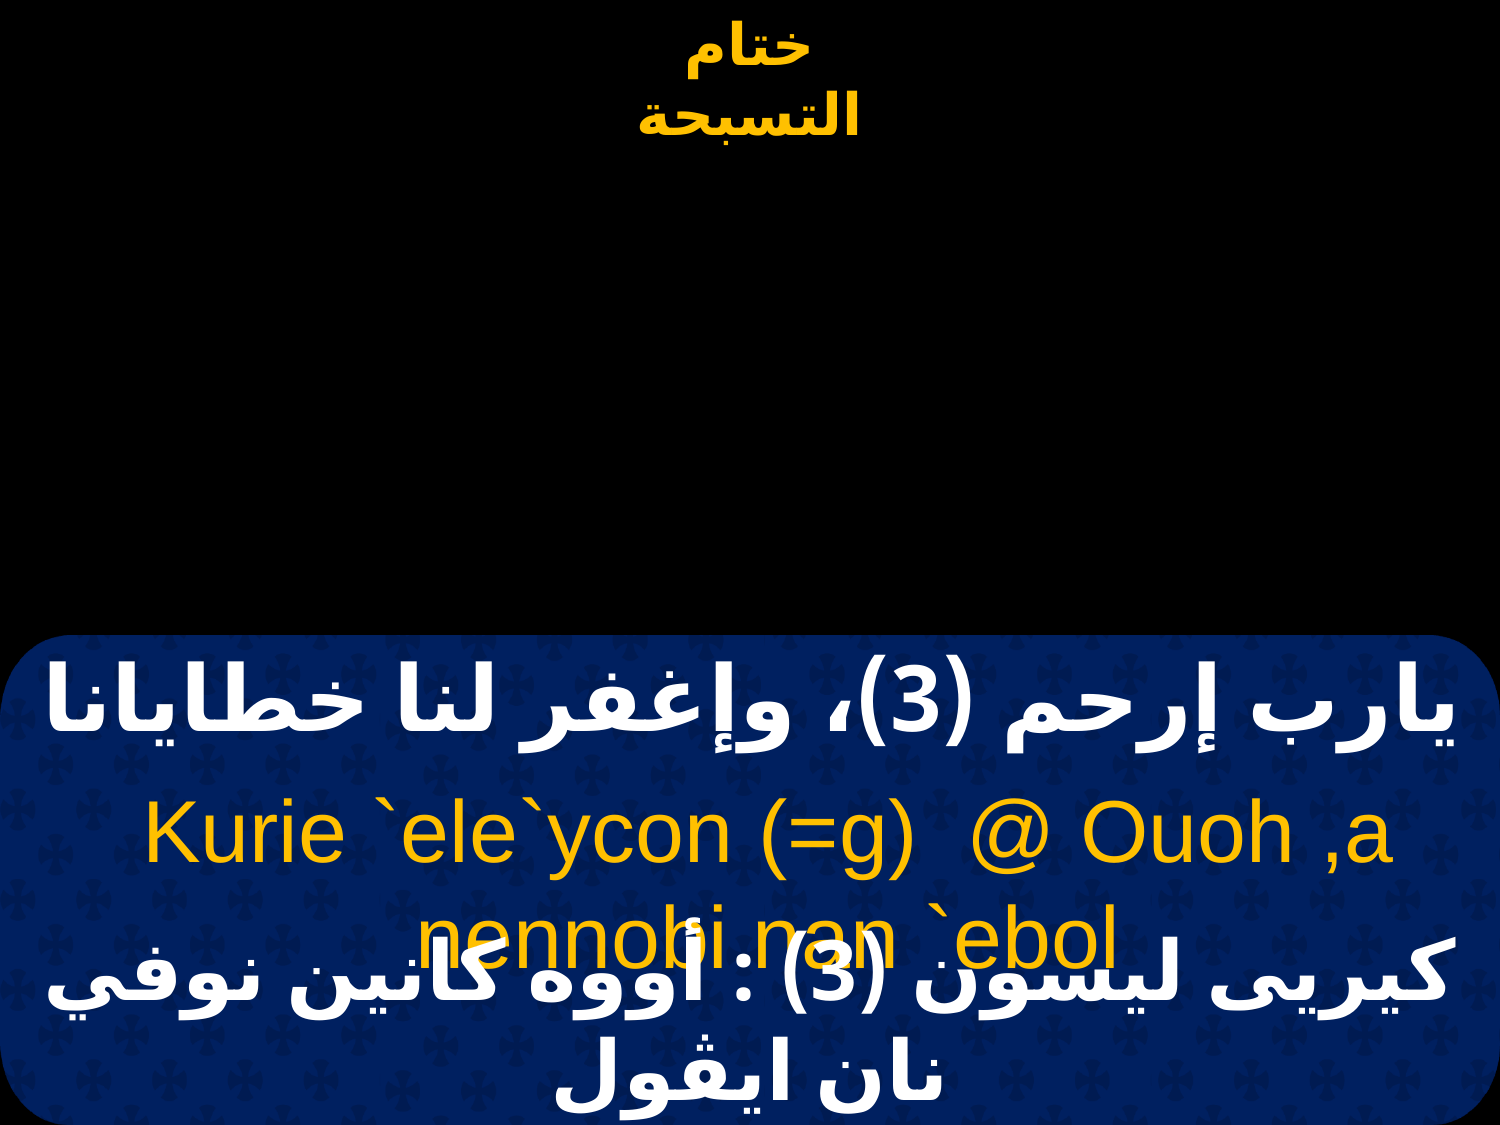

# يارب إرحم (3)، وإغفر لنا خطايانا
Kurie `ele`ycon (=g)  @ Ouoh ,a nennobi nan `ebol
كيريى ليسون (3) : أووه كانين نوفي نان ايڤول